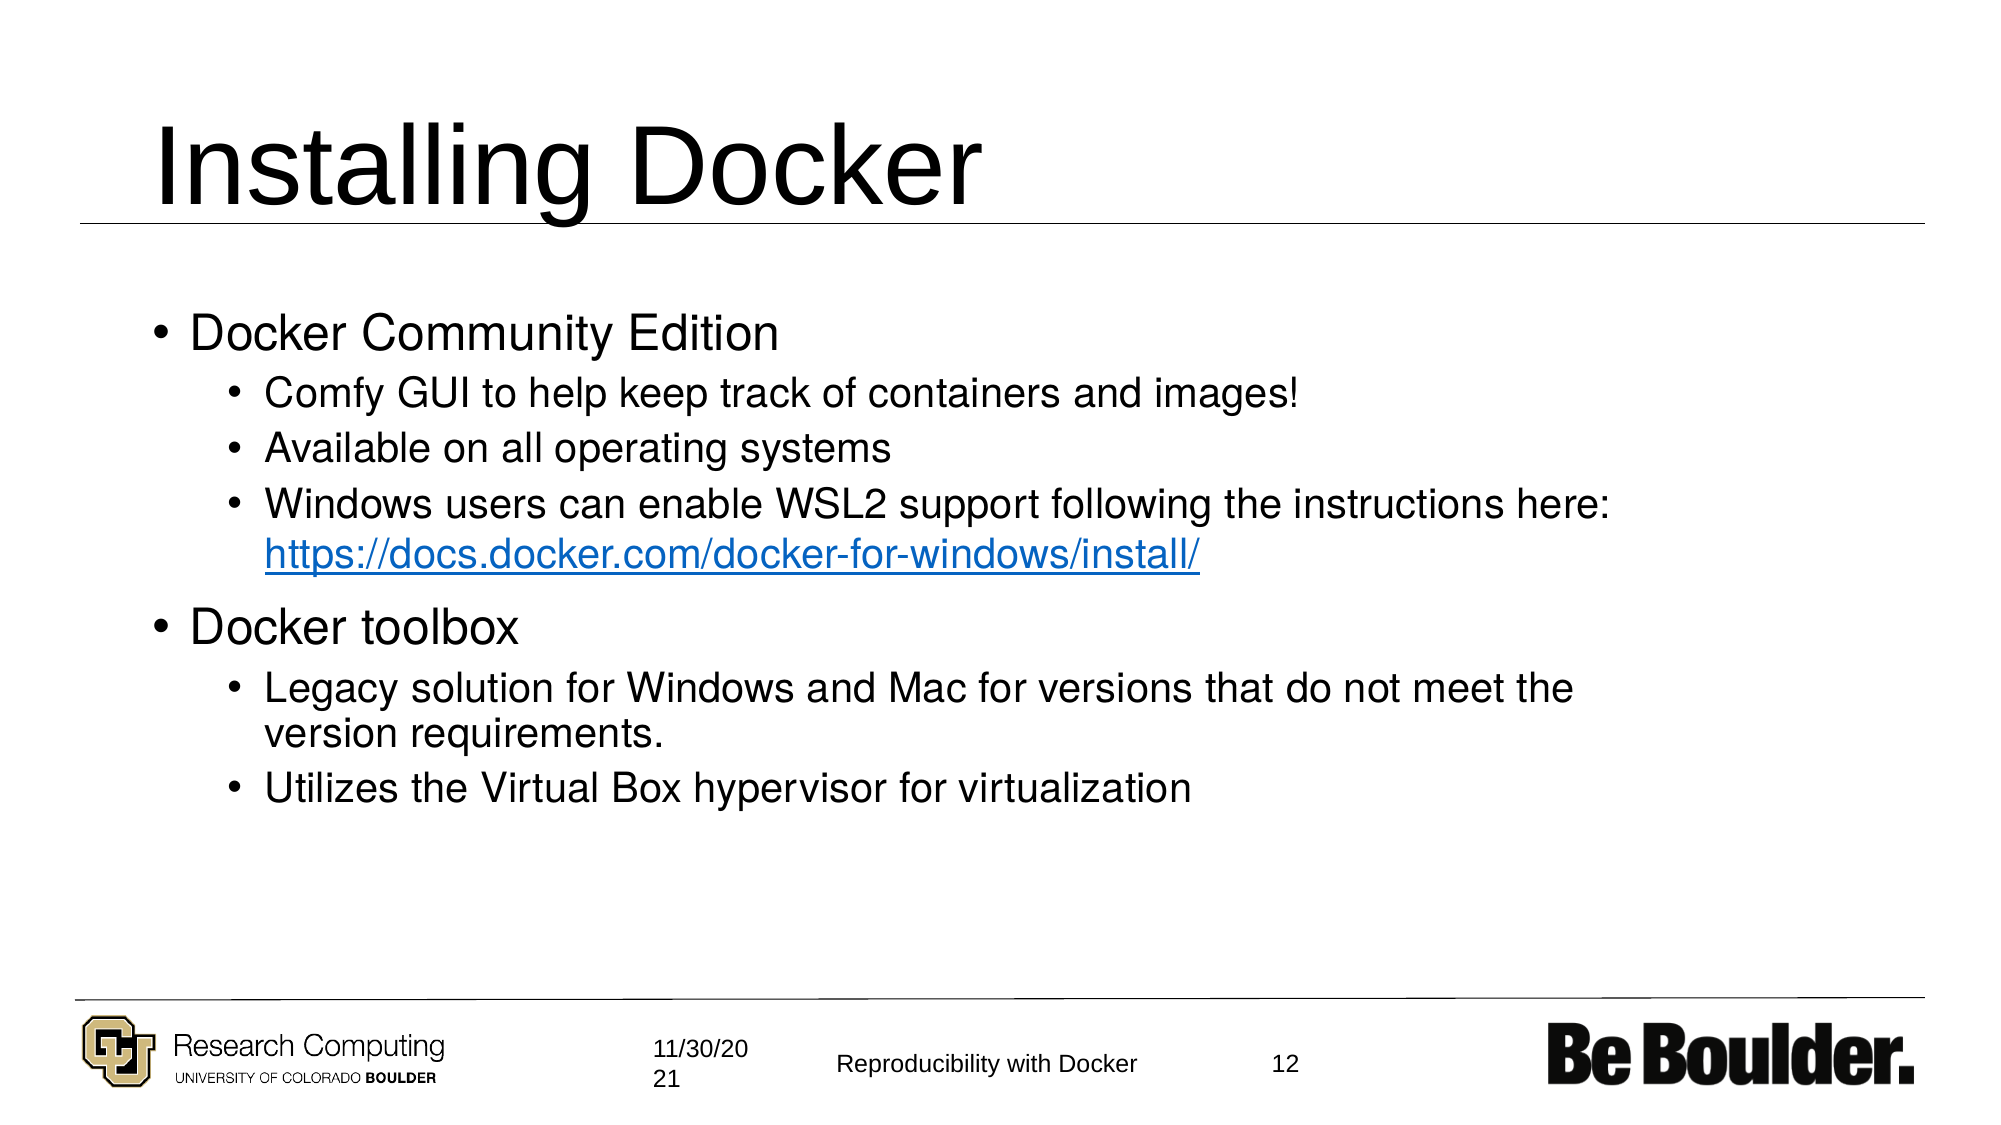

# Installing Docker
Docker Community Edition
Comfy GUI to help keep track of containers and images!
Available on all operating systems
Windows users can enable WSL2 support following the instructions here: https://docs.docker.com/docker-for-windows/install/
Docker toolbox
Legacy solution for Windows and Mac for versions that do not meet the version requirements.
Utilizes the Virtual Box hypervisor for virtualization
11/30/2021
12
Reproducibility with Docker